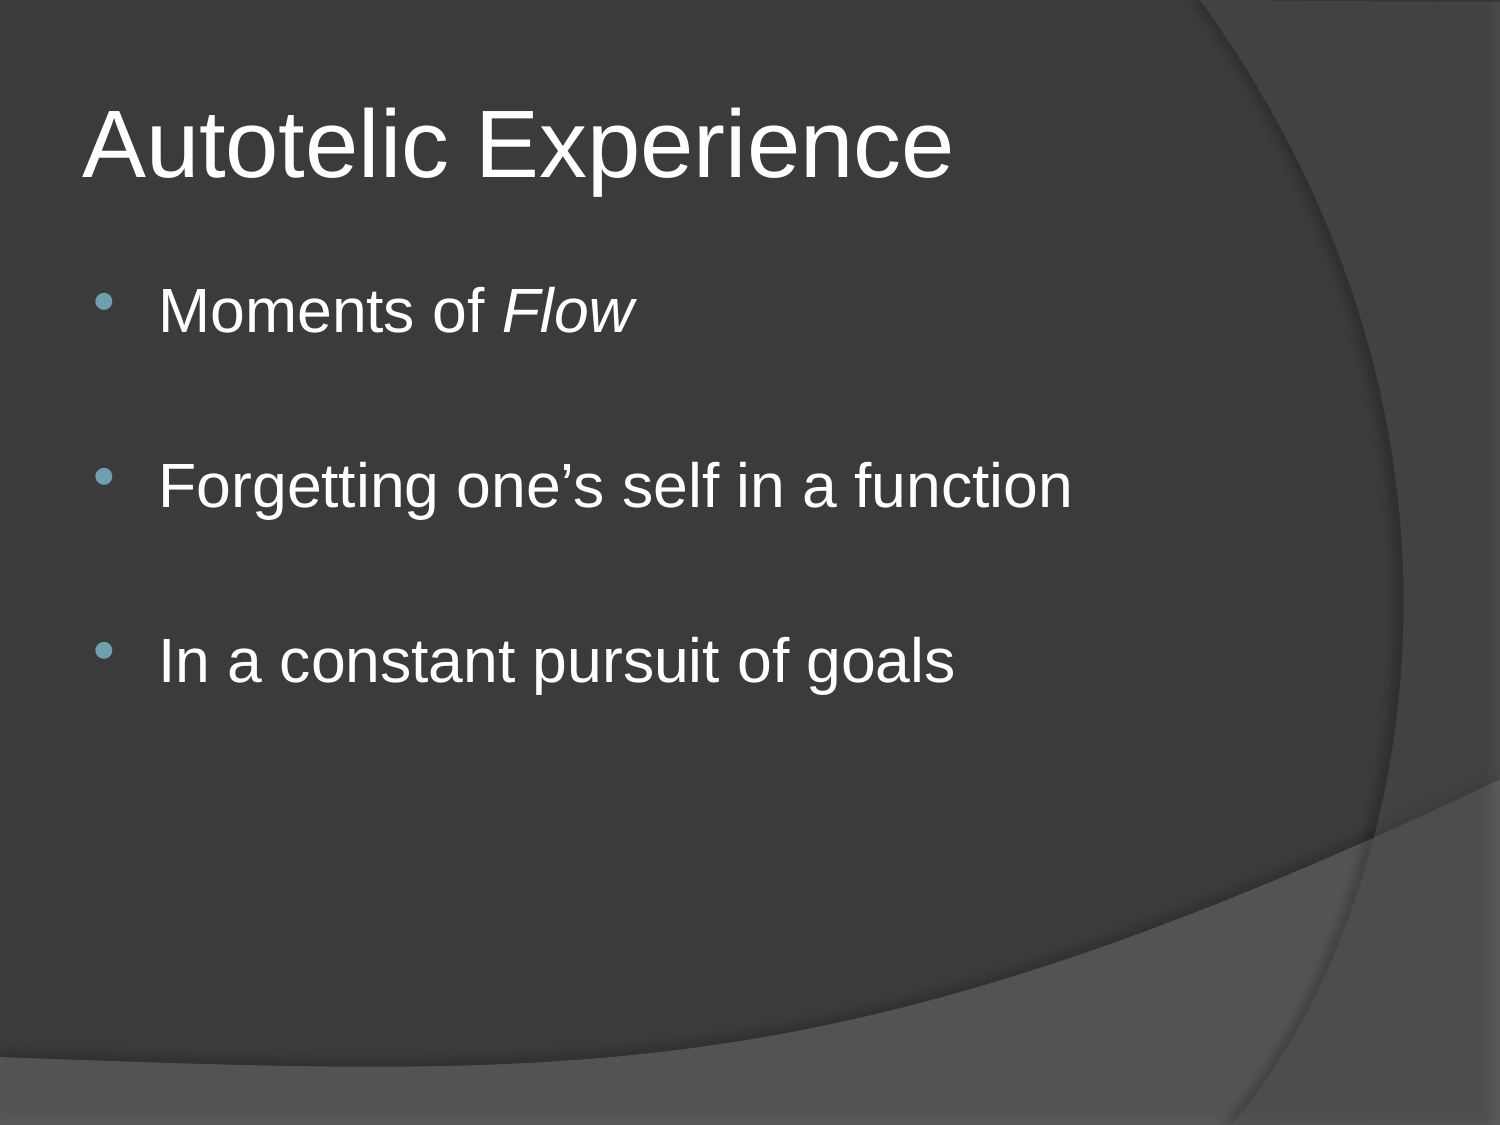

# Autotelic Experience
Moments of Flow

Forgetting one’s self in a function

In a constant pursuit of goals